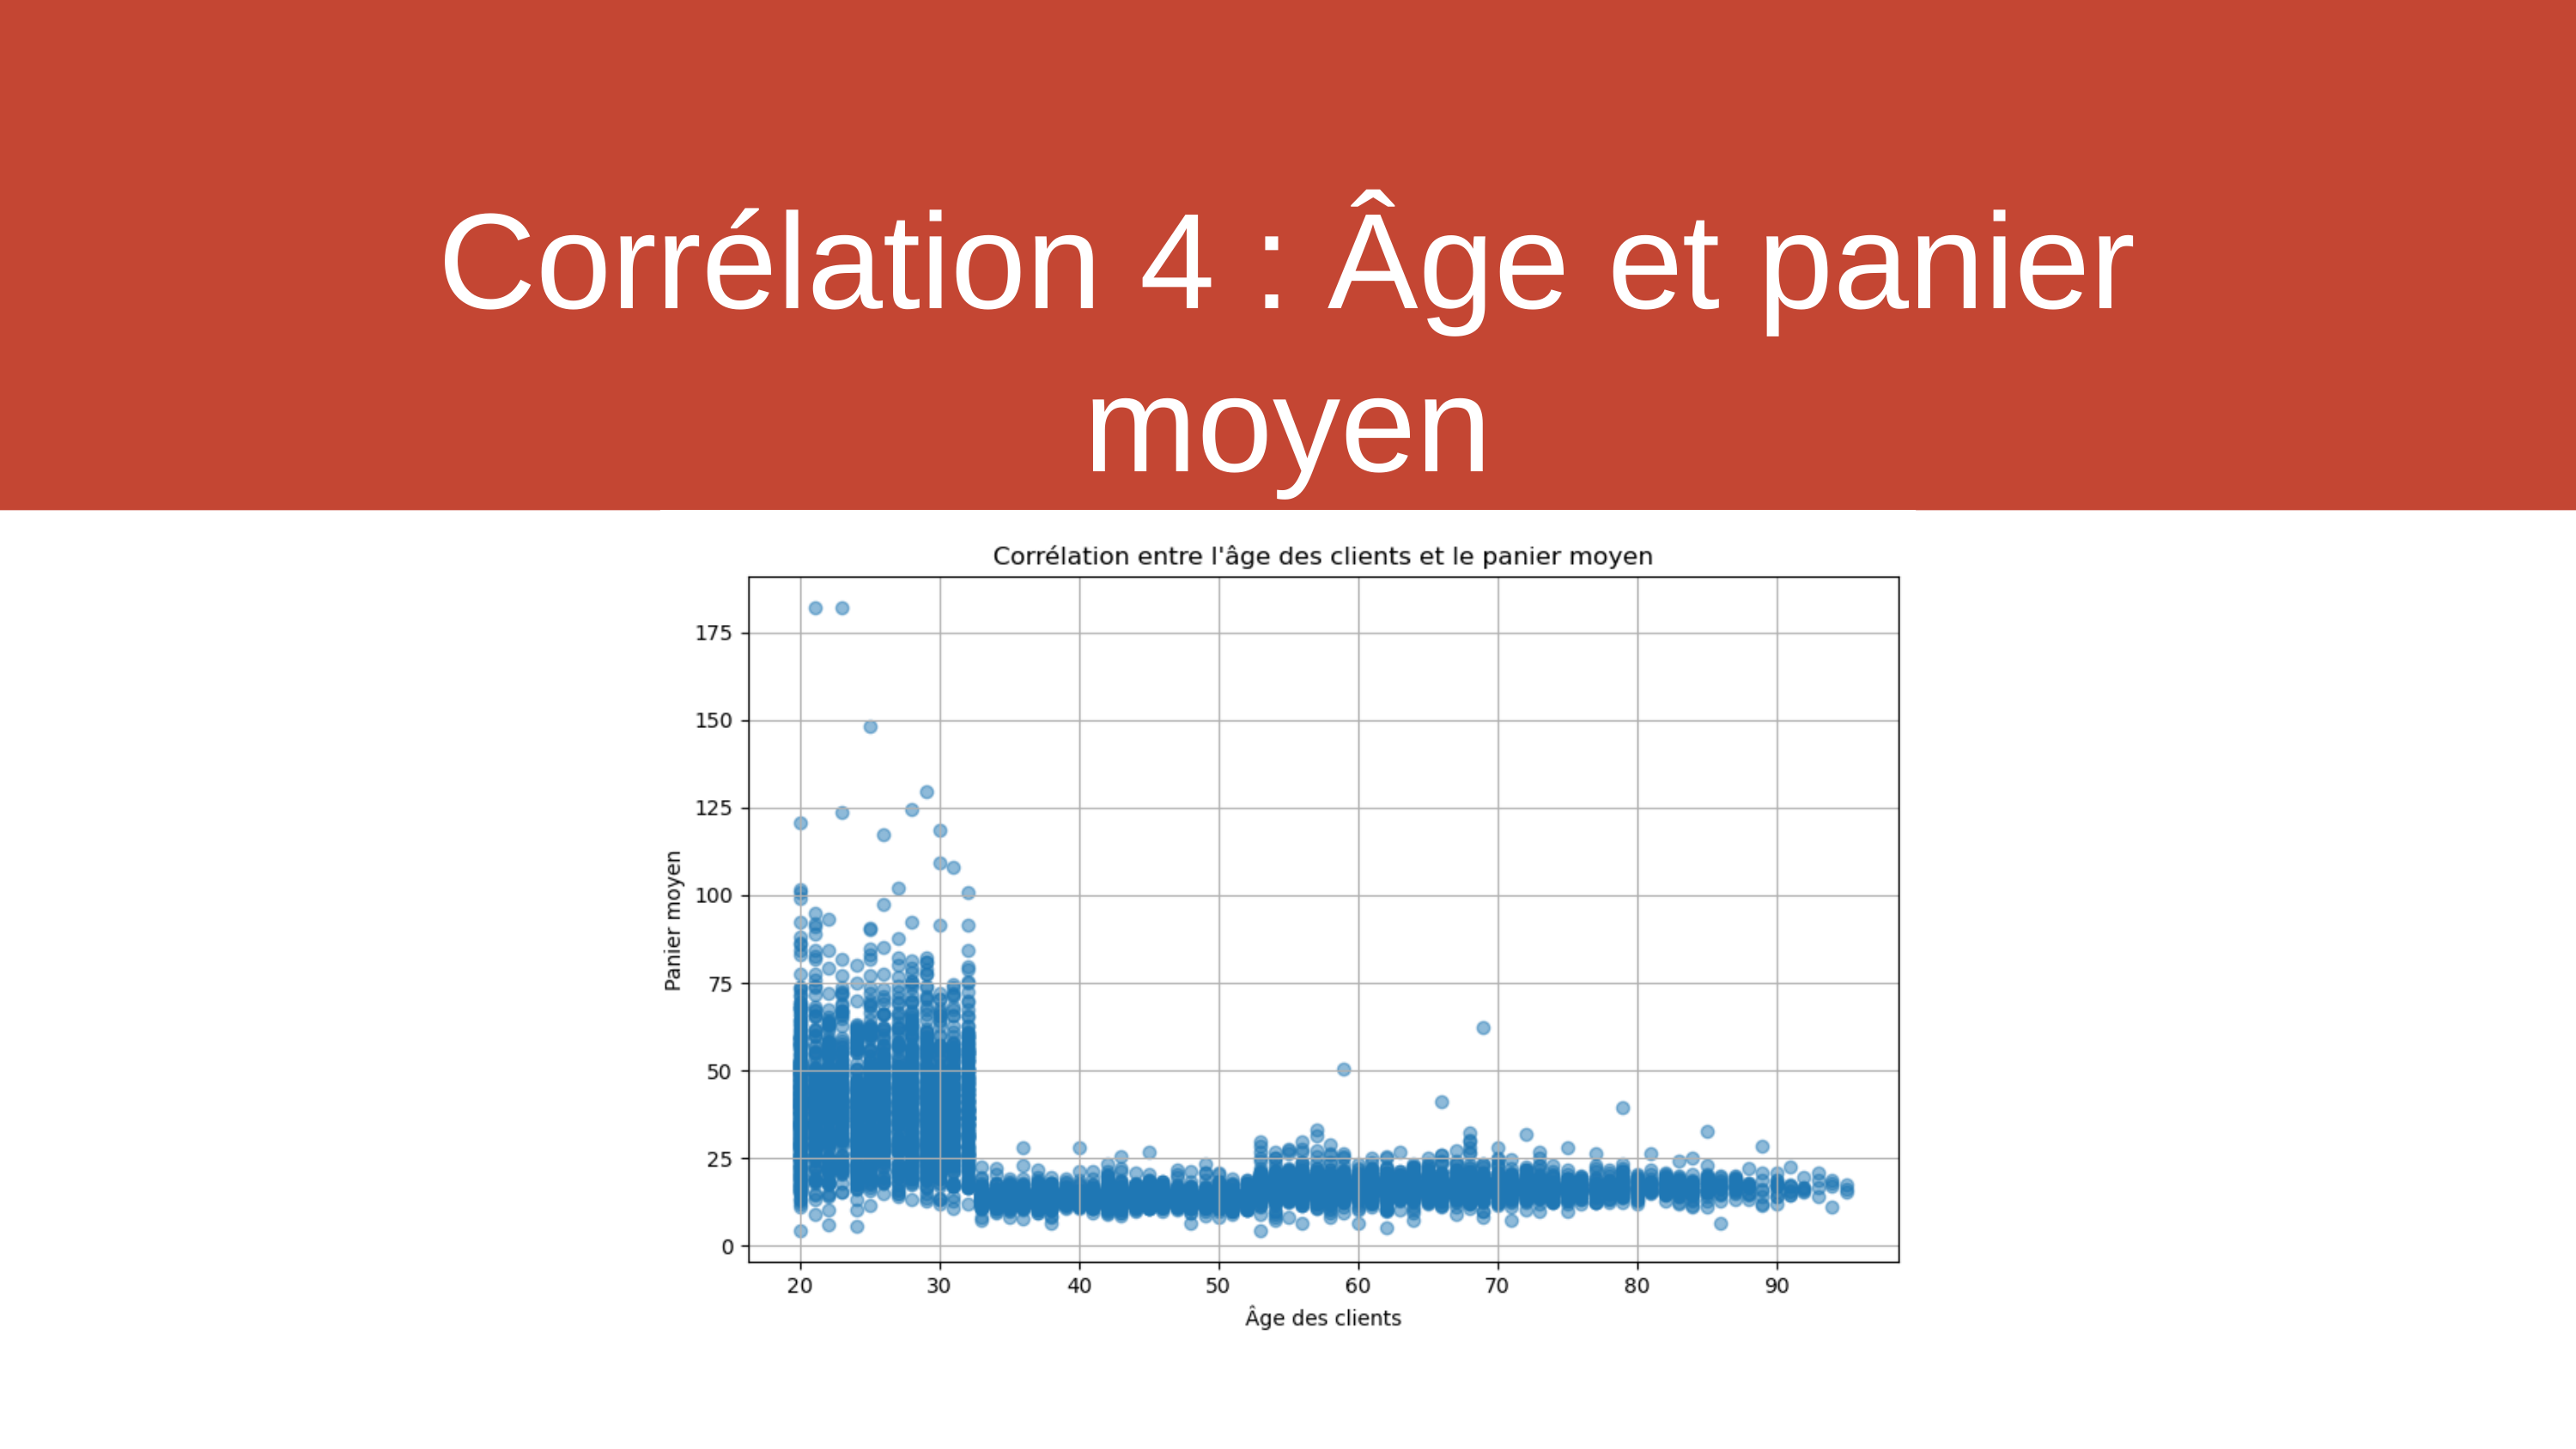

Corrélation 4 : Âge et panier moyen